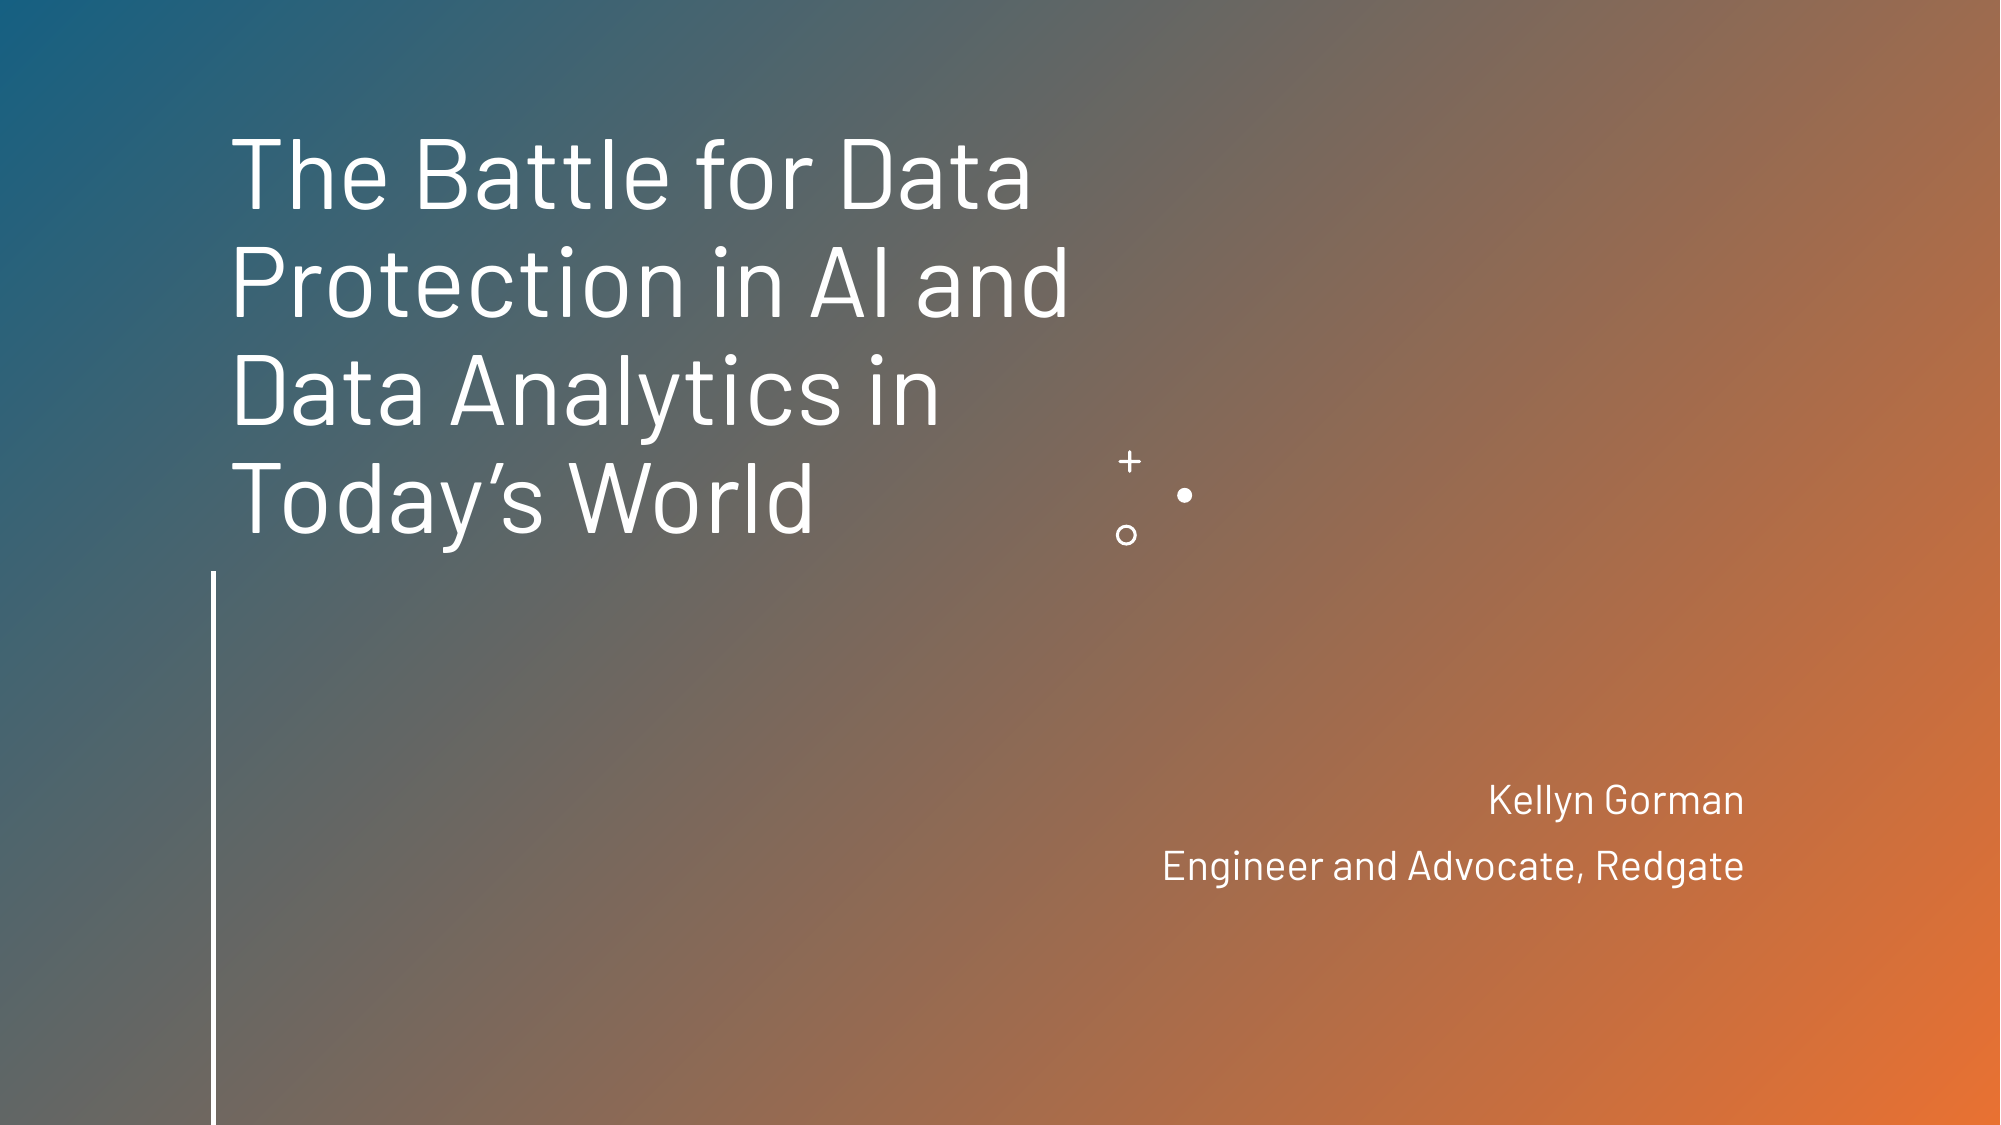

# The Battle for Data Protection in AI and Data Analytics in Today’s World

Kellyn Gorman
Engineer and Advocate, Redgate